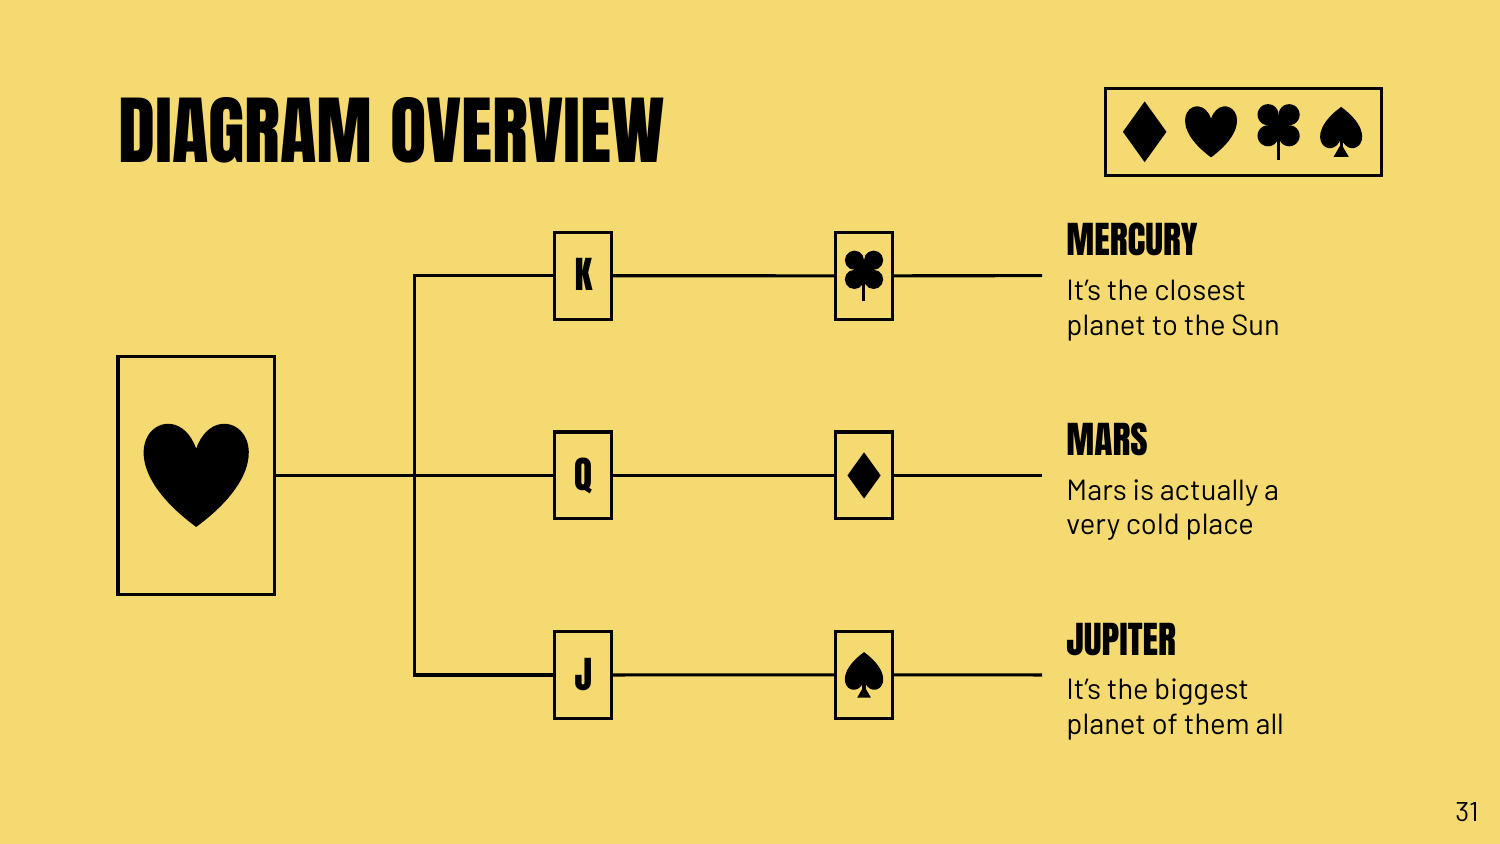

# DIAGRAM OVERVIEW

MERCURY
K

It’s the closest planet to the Sun

MARS

Q
Mars is actually a very cold place
JUPITER

J
It’s the biggest planet of them all
31